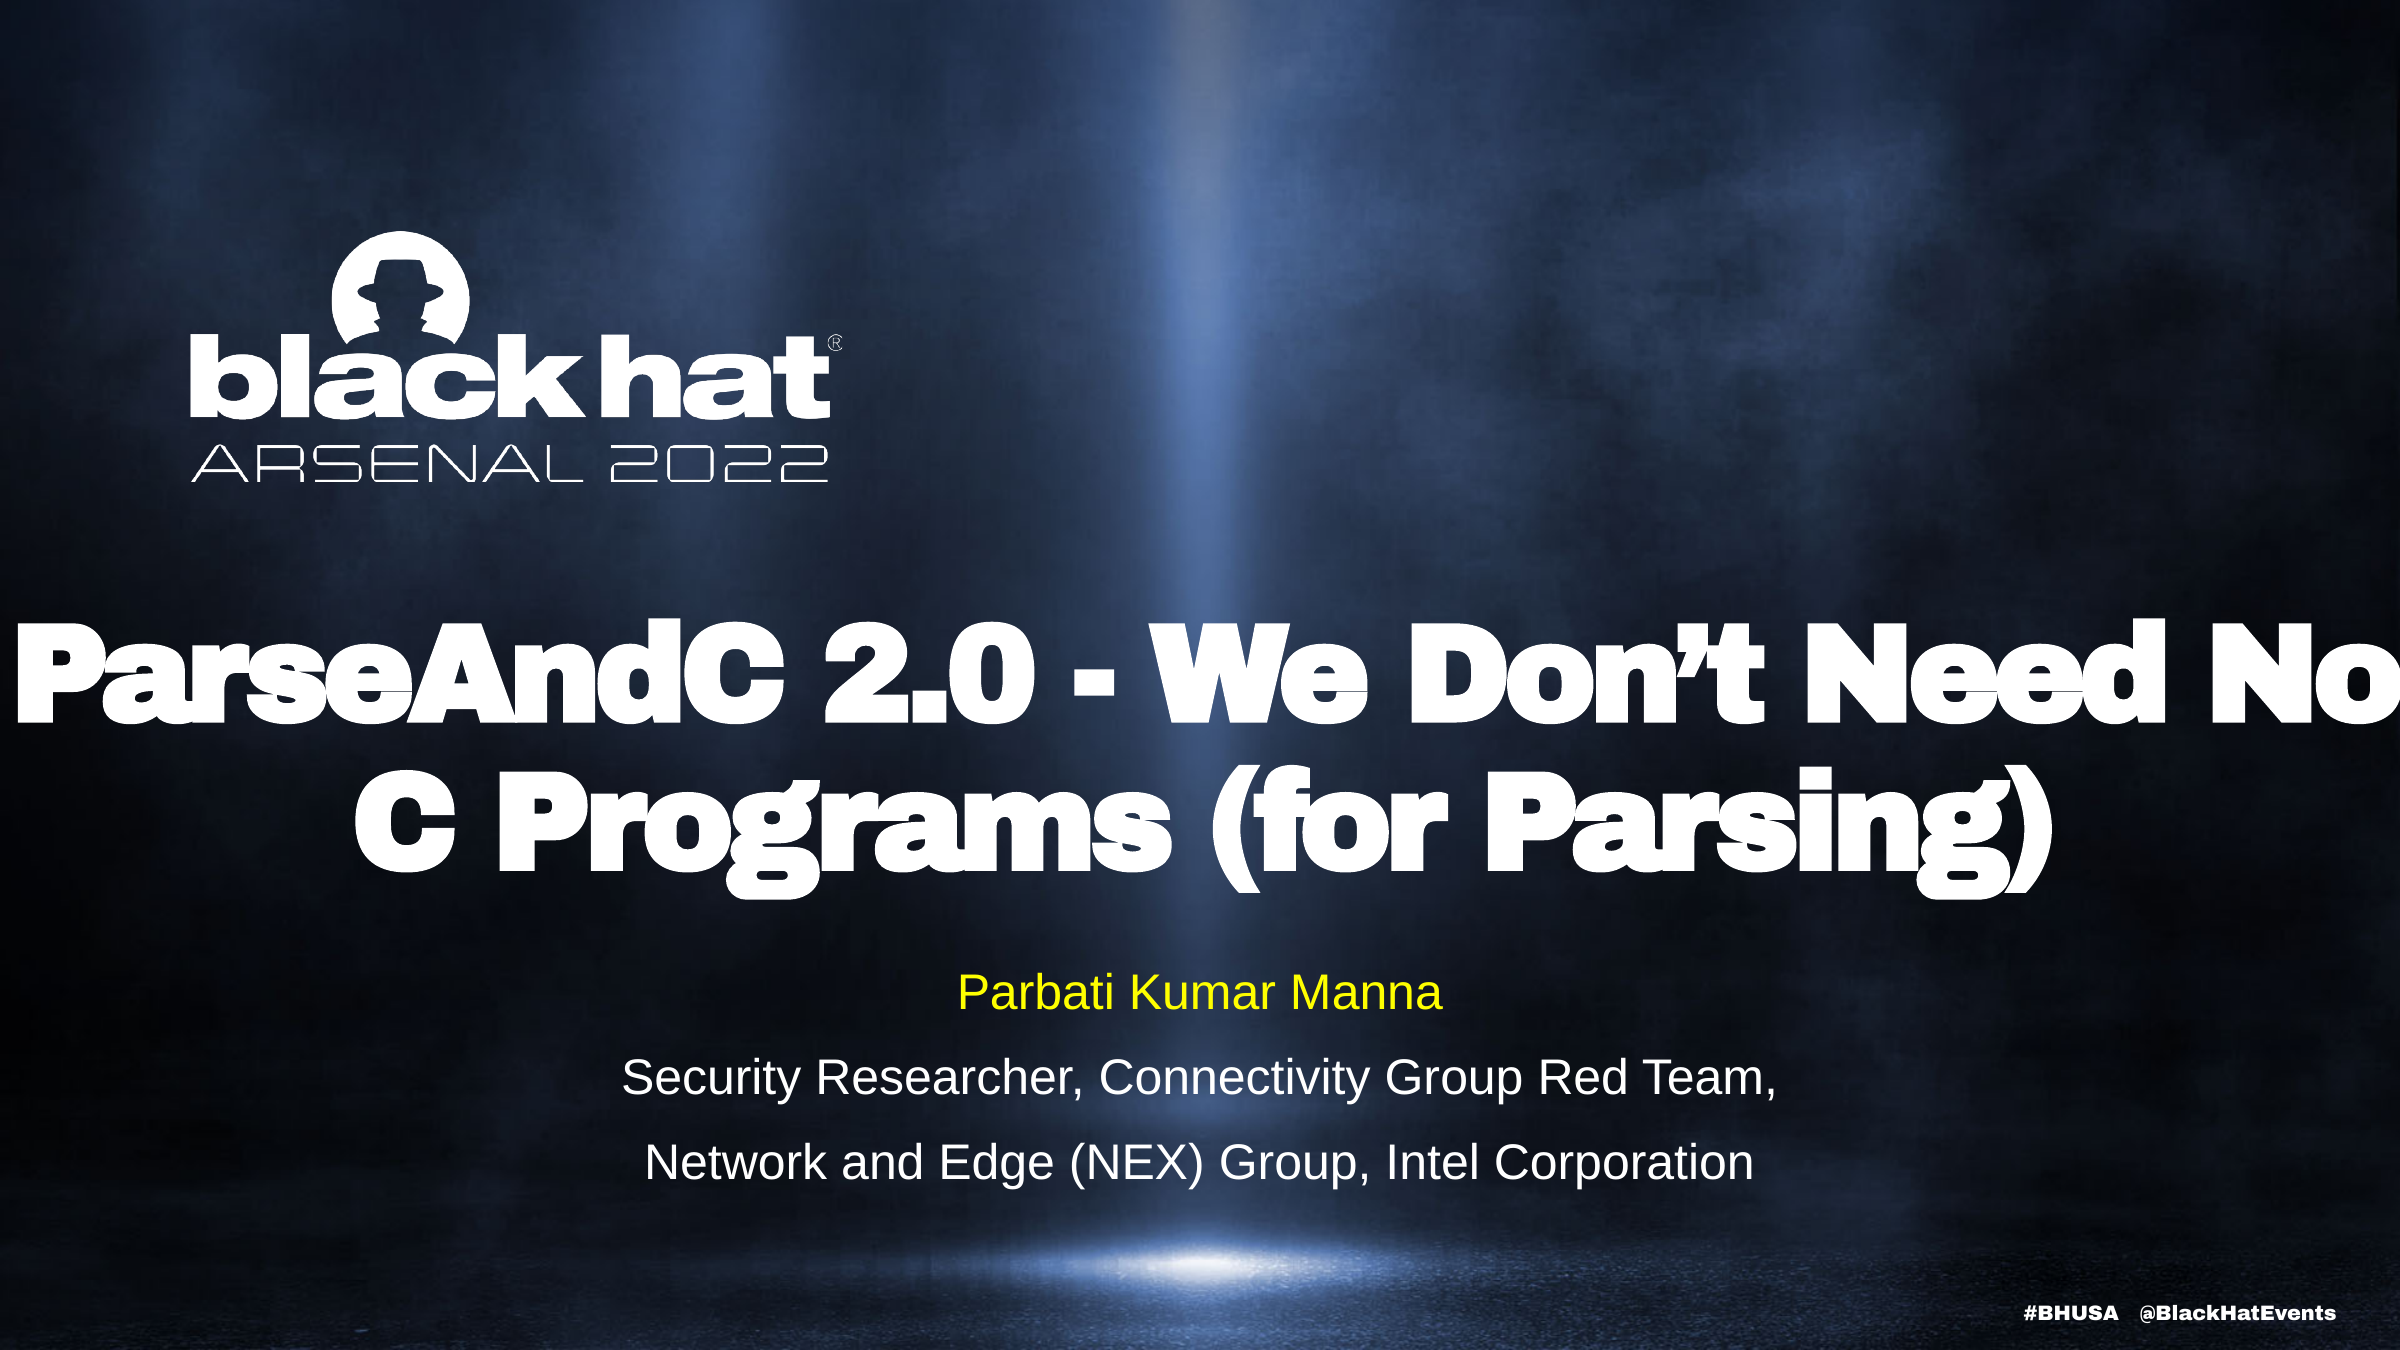

ParseAndC 2.0 - We Don’t Need No C Programs (for Parsing)
Parbati Kumar Manna
Security Researcher, Connectivity Group Red Team,
Network and Edge (NEX) Group, Intel Corporation